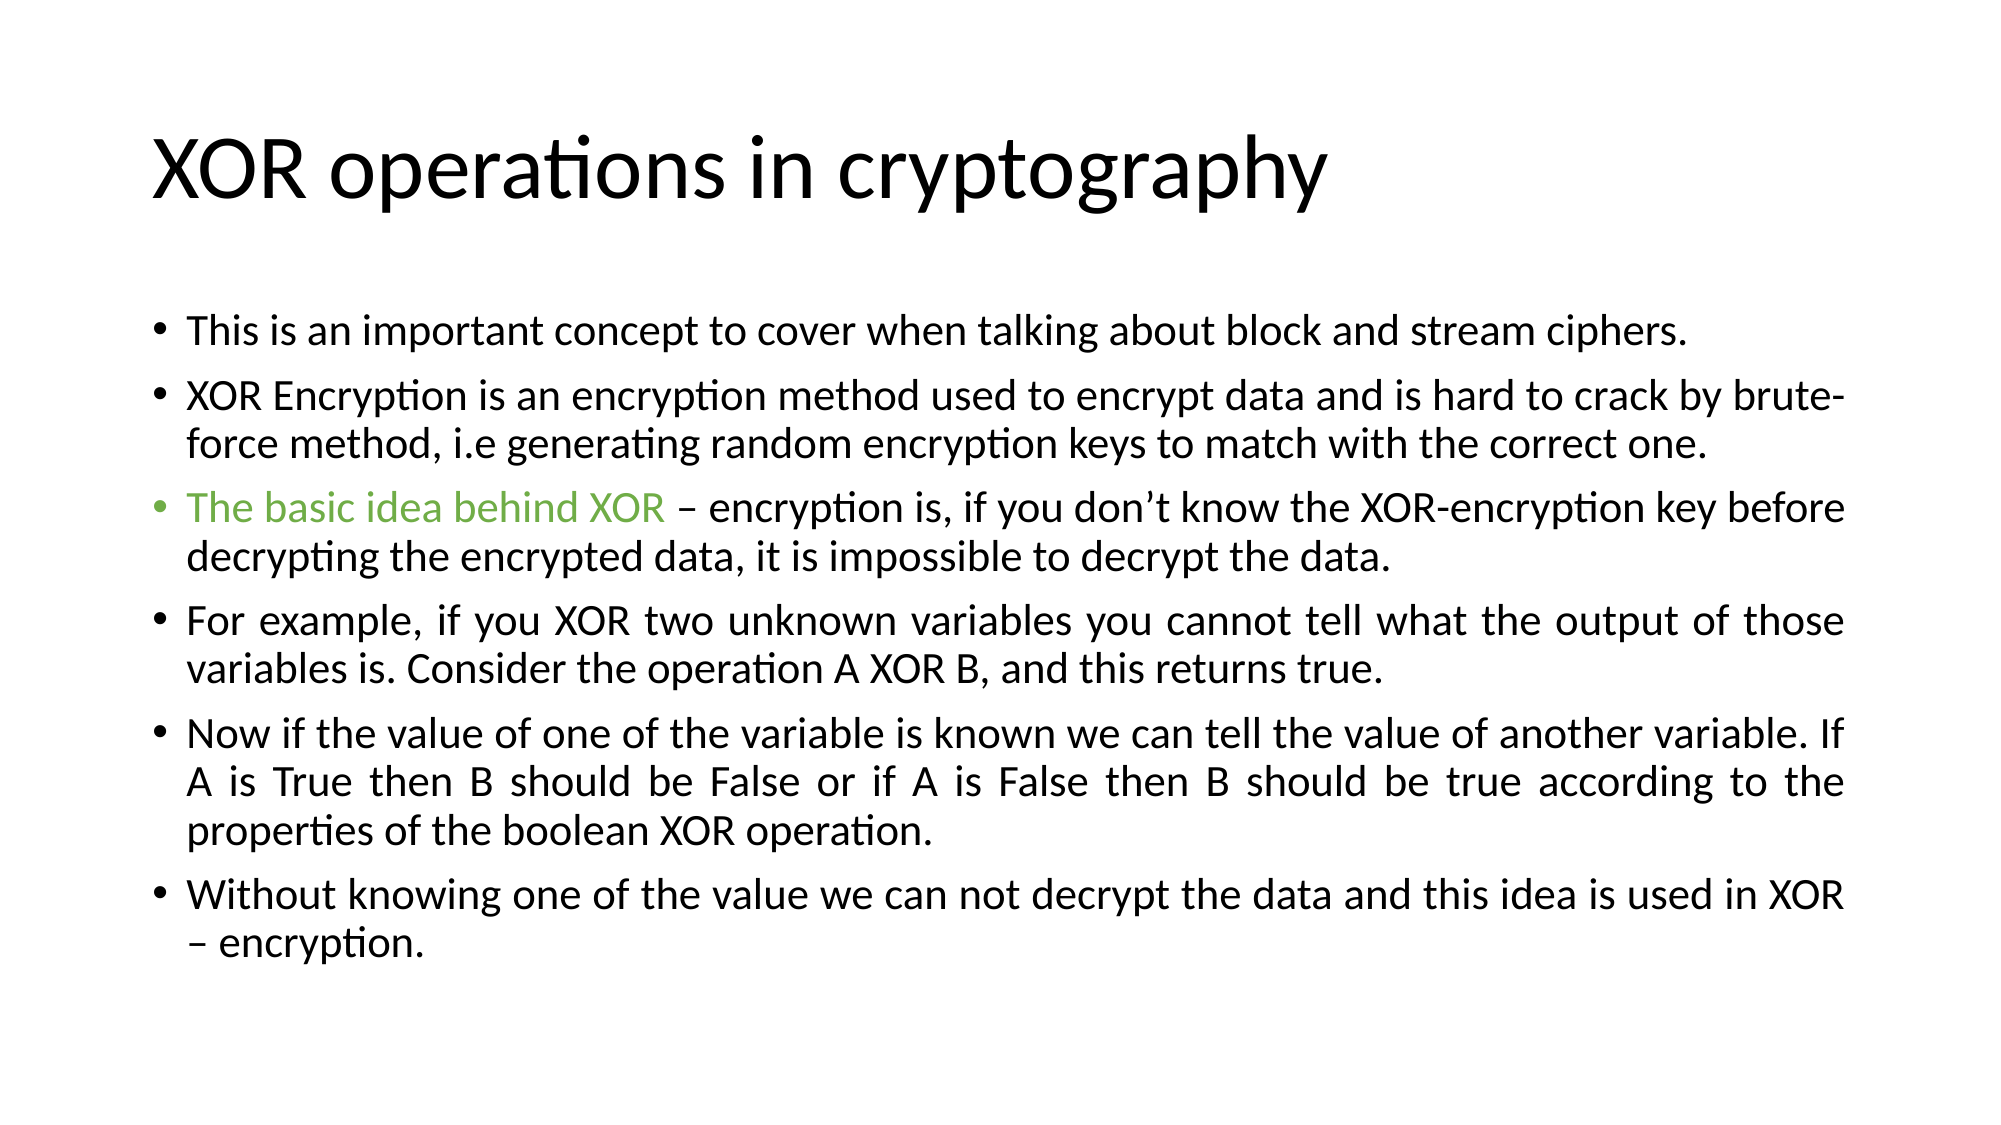

# XOR operations in cryptography
This is an important concept to cover when talking about block and stream ciphers.
XOR Encryption is an encryption method used to encrypt data and is hard to crack by brute-force method, i.e generating random encryption keys to match with the correct one.
The basic idea behind XOR – encryption is, if you don’t know the XOR-encryption key before decrypting the encrypted data, it is impossible to decrypt the data.
For example, if you XOR two unknown variables you cannot tell what the output of those variables is. Consider the operation A XOR B, and this returns true.
Now if the value of one of the variable is known we can tell the value of another variable. If A is True then B should be False or if A is False then B should be true according to the properties of the boolean XOR operation.
Without knowing one of the value we can not decrypt the data and this idea is used in XOR – encryption.